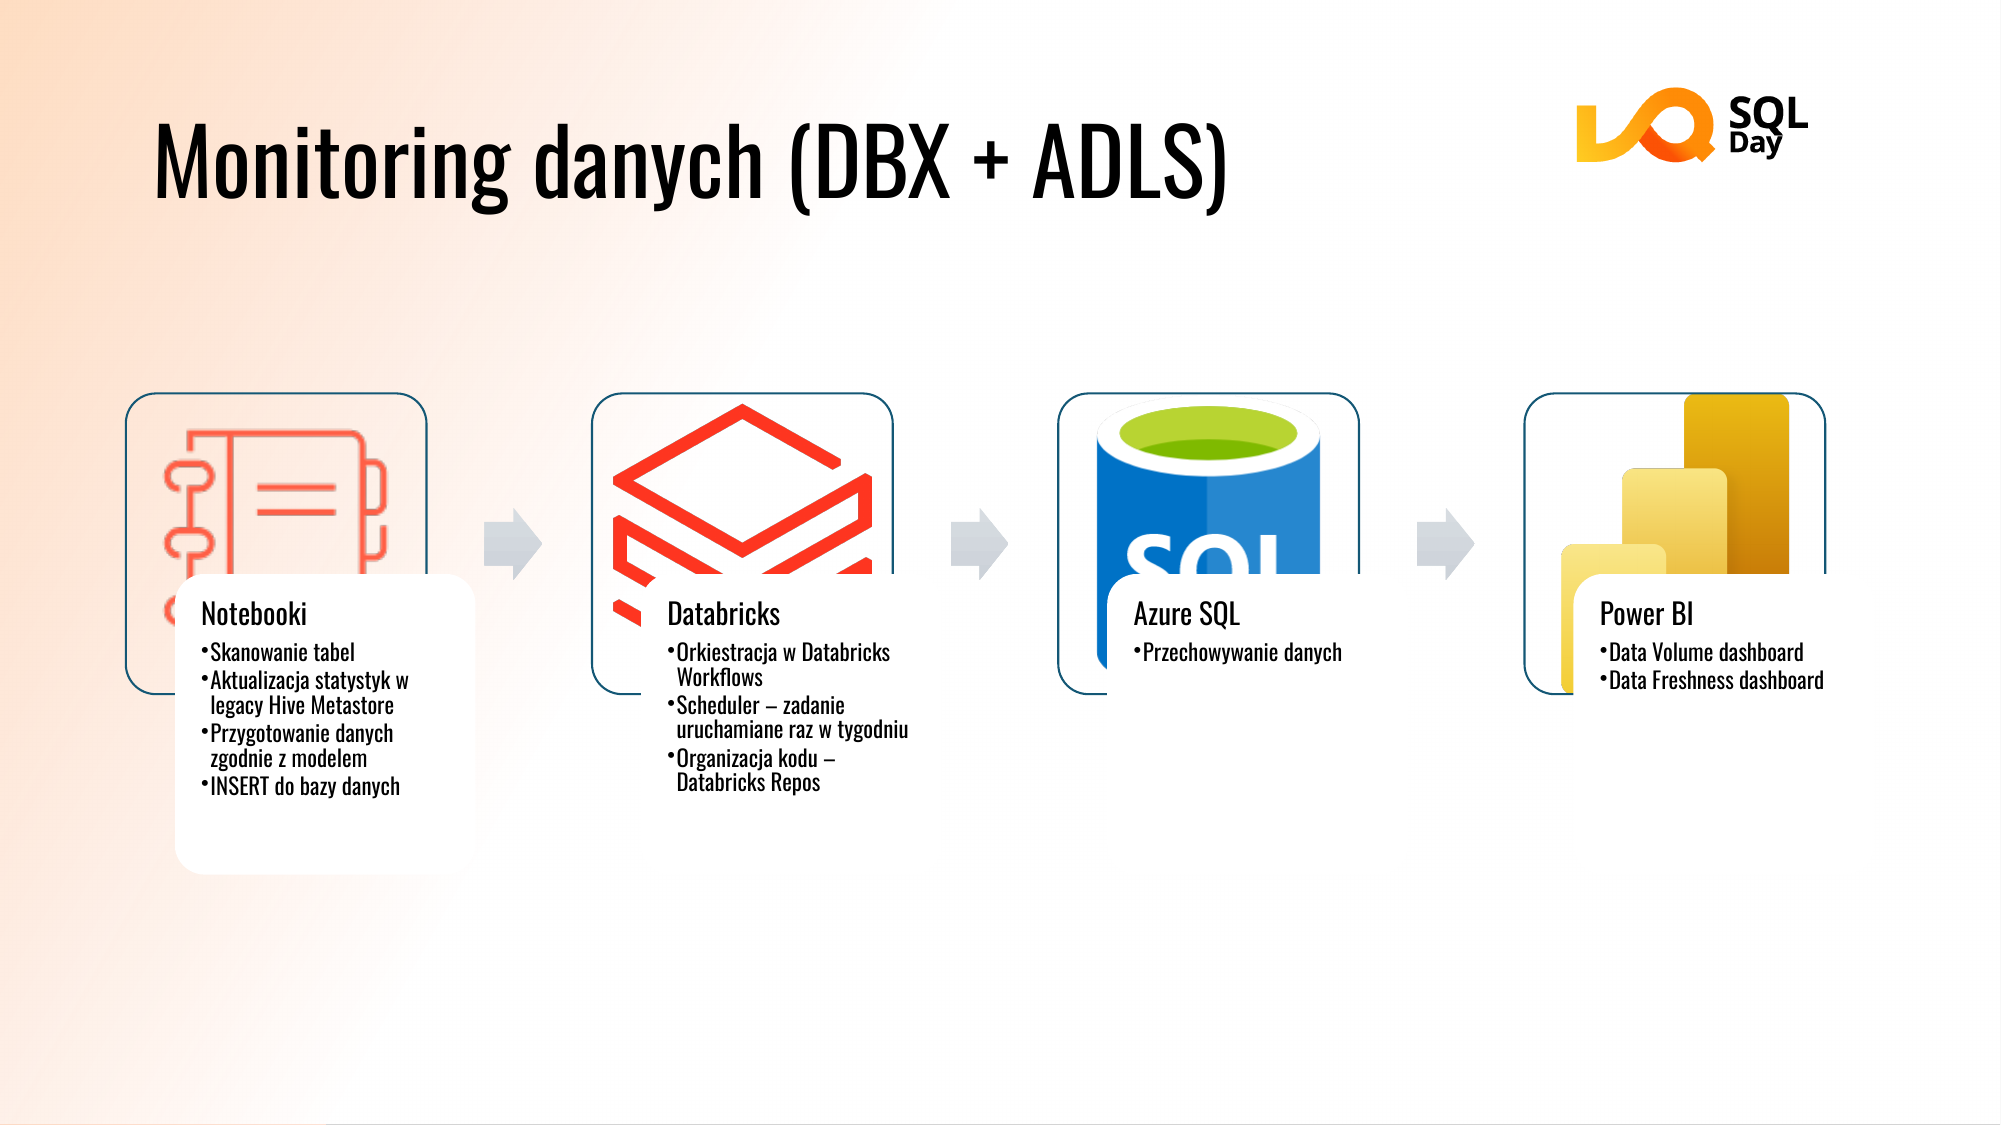

# Monitoring danych (DBX + ADLS)
Notebooki
Skanowanie tabel
Aktualizacja statystyk w legacy Hive Metastore
Przygotowanie danych zgodnie z modelem
INSERT do bazy danych

Databricks
Orkiestracja w Databricks Workflows
Scheduler – zadanie uruchamiane raz w tygodniu
Organizacja kodu – Databricks Repos

Azure SQL
Przechowywanie danych

Power BI
Data Volume dashboard
Data Freshness dashboard